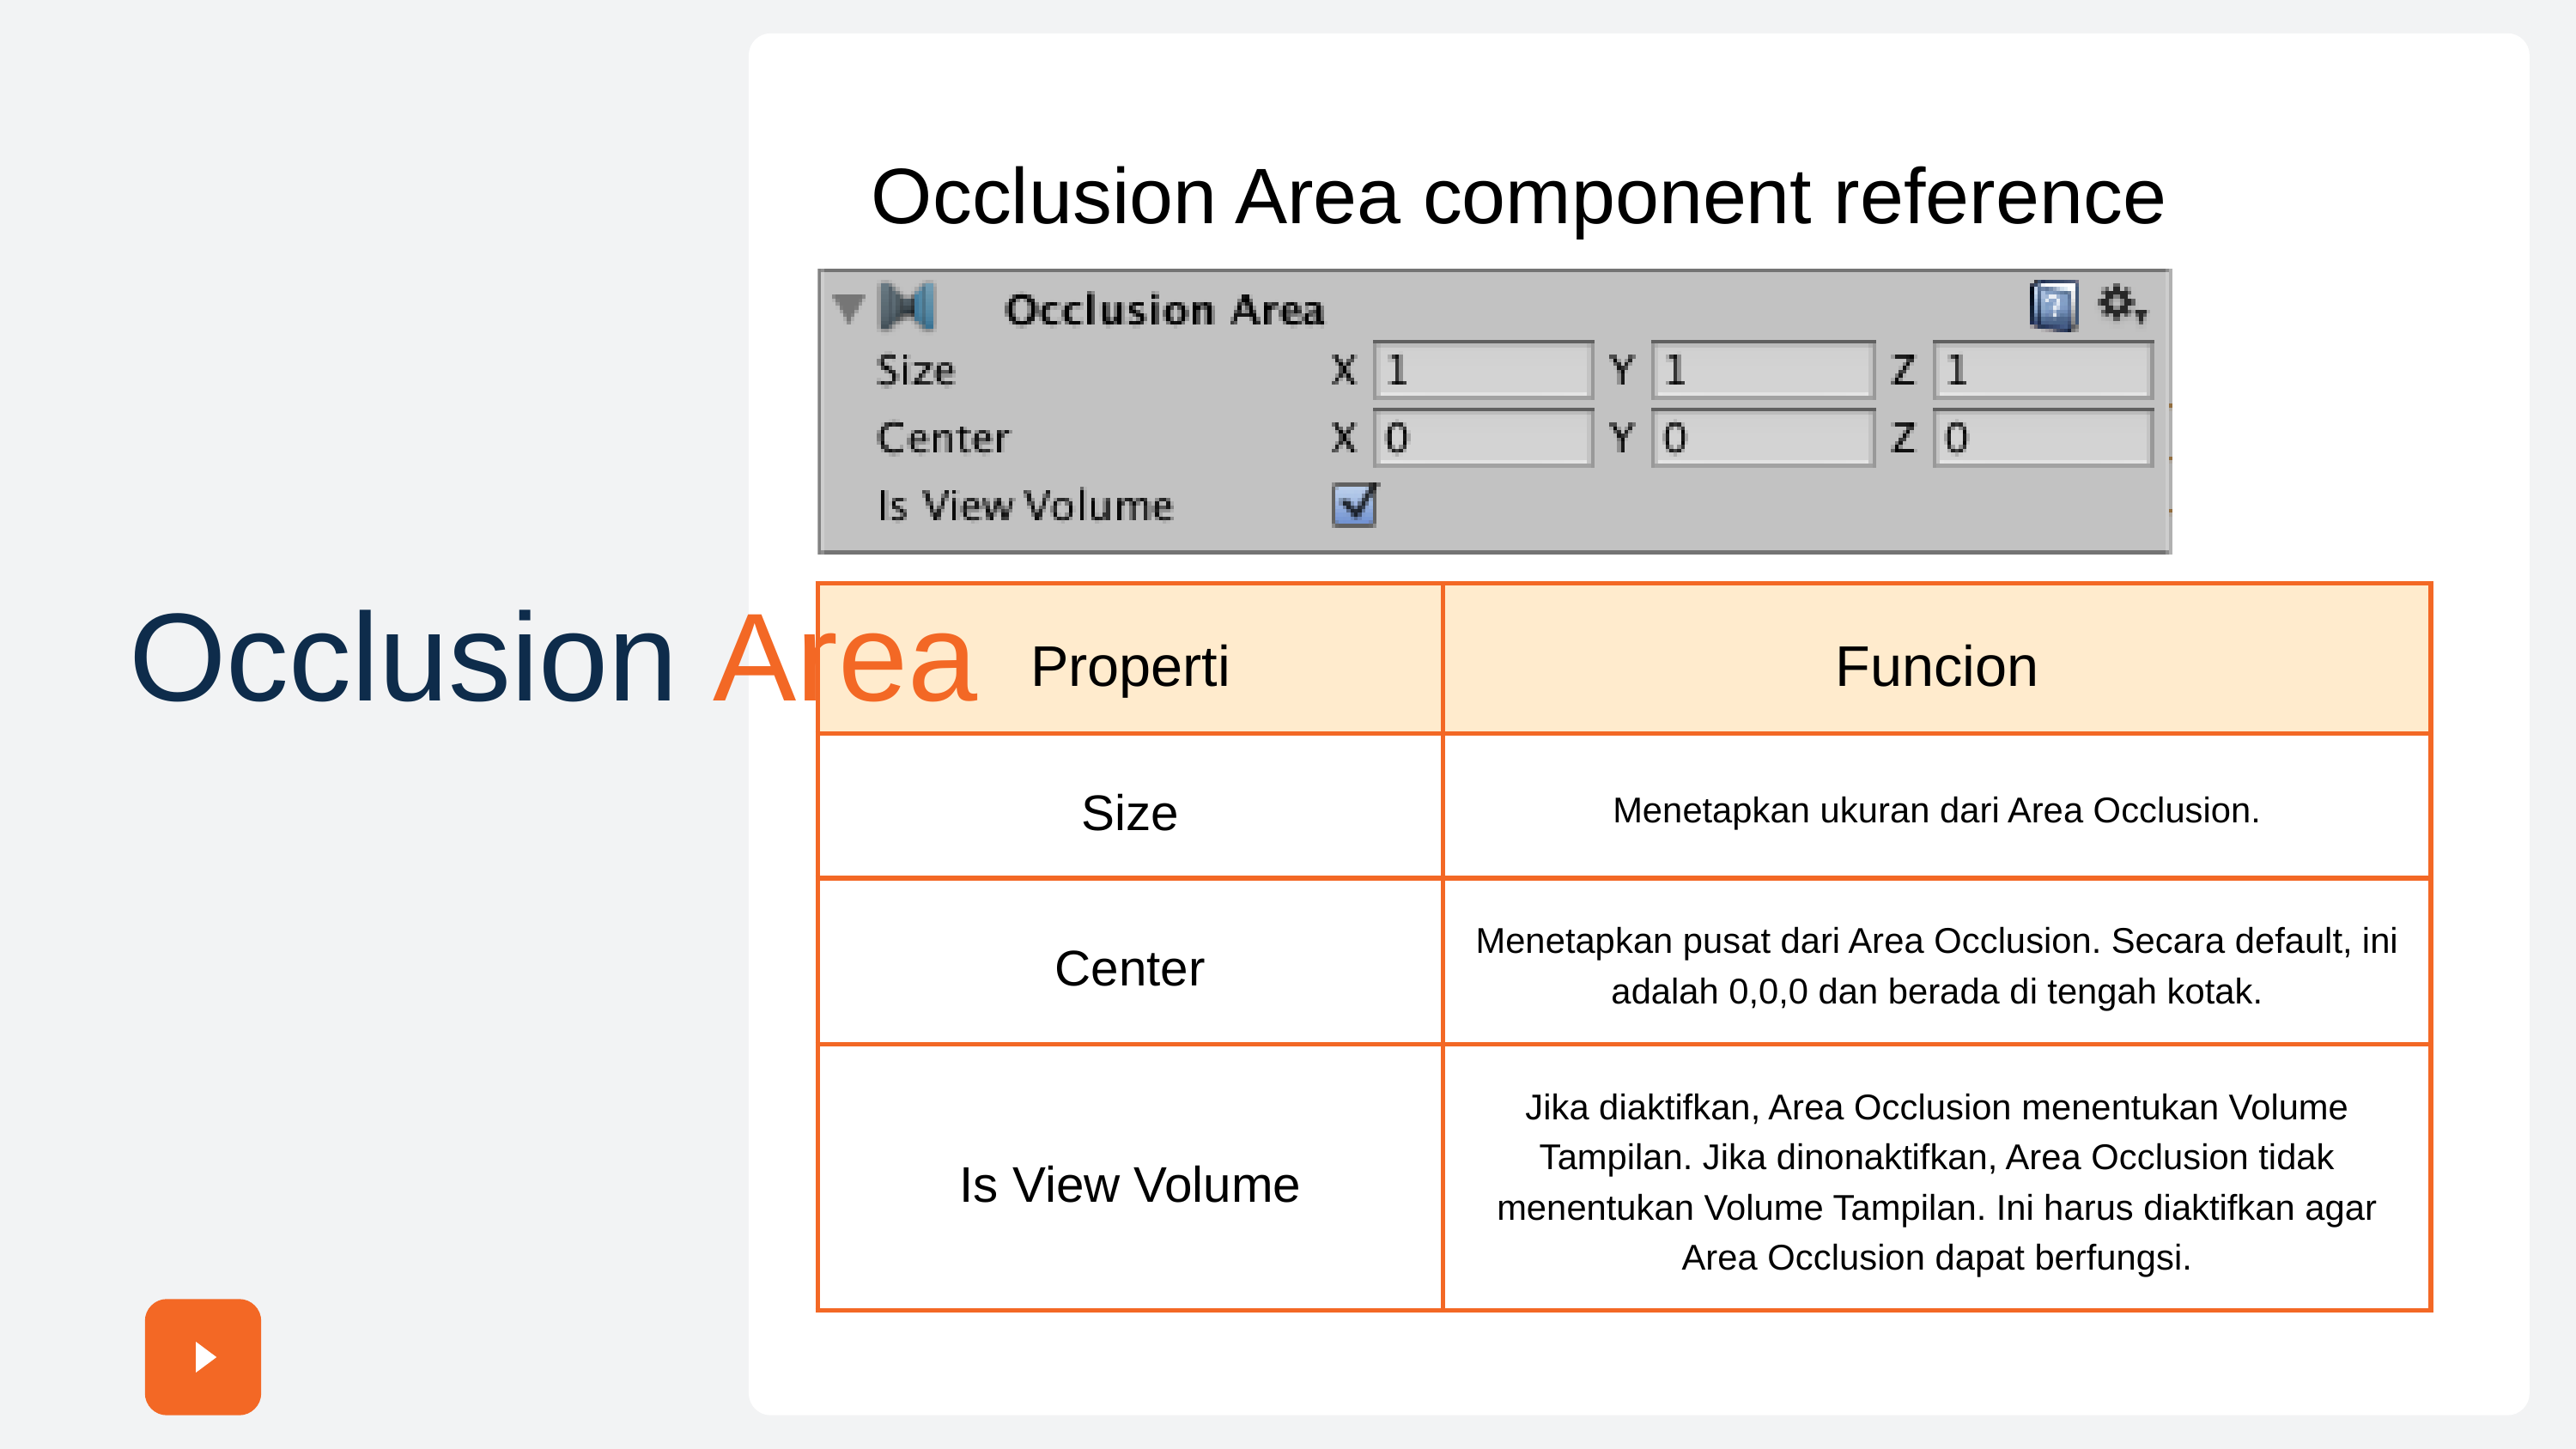

Occlusion Area component reference

Occlusion Area
| Properti | Funcion |
| --- | --- |
| Size | Menetapkan ukuran dari Area Occlusion. |
| Center | Menetapkan pusat dari Area Occlusion. Secara default, ini adalah 0,0,0 dan berada di tengah kotak. |
| Is View Volume | Jika diaktifkan, Area Occlusion menentukan Volume Tampilan. Jika dinonaktifkan, Area Occlusion tidak menentukan Volume Tampilan. Ini harus diaktifkan agar Area Occlusion dapat berfungsi. |